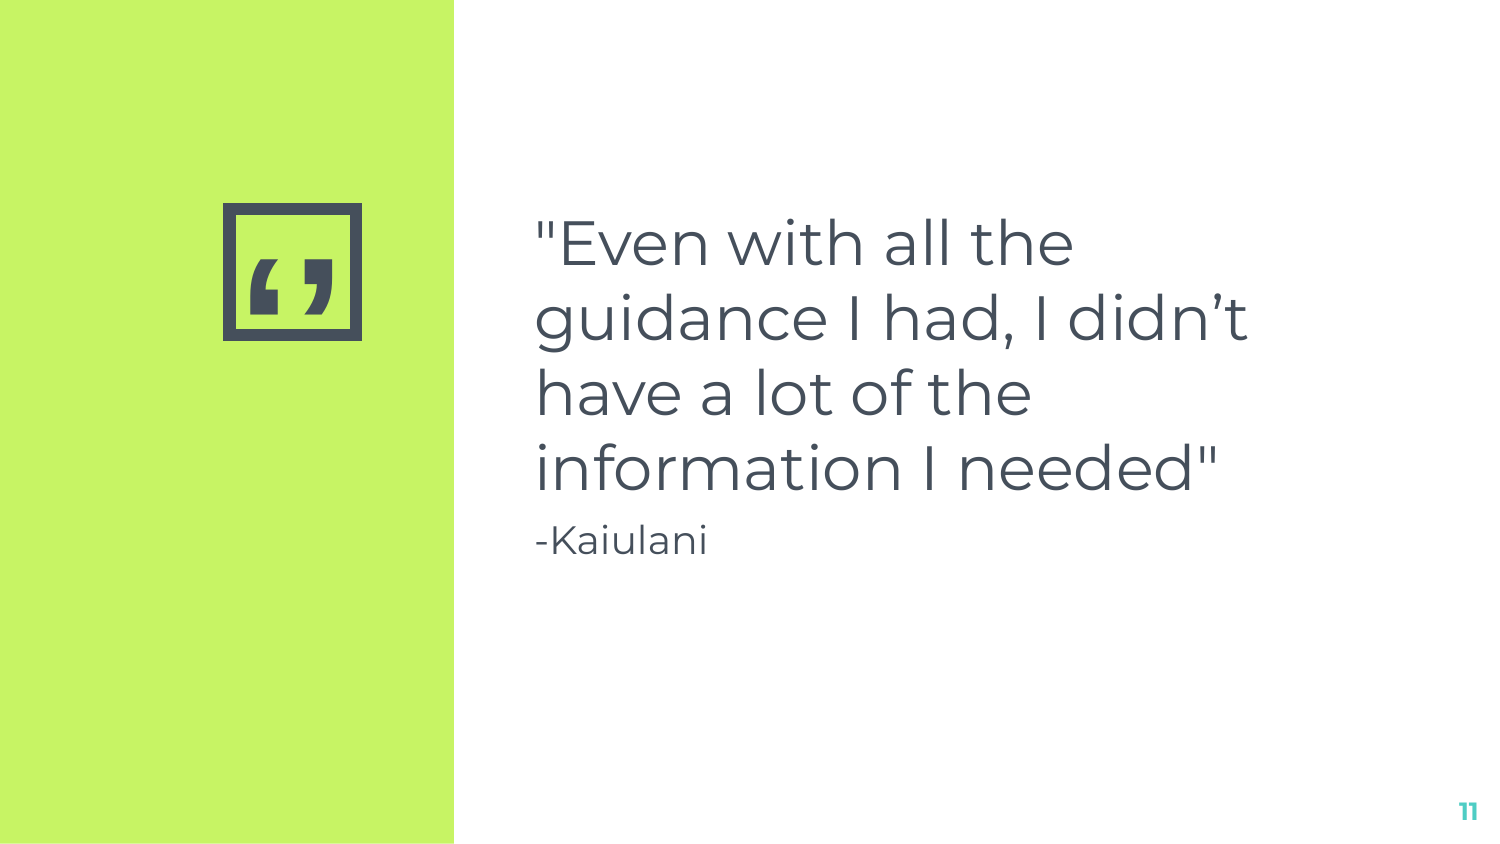

"Even with all the guidance I had, I didn’t have a lot of the information I needed"
-Kaiulani
11